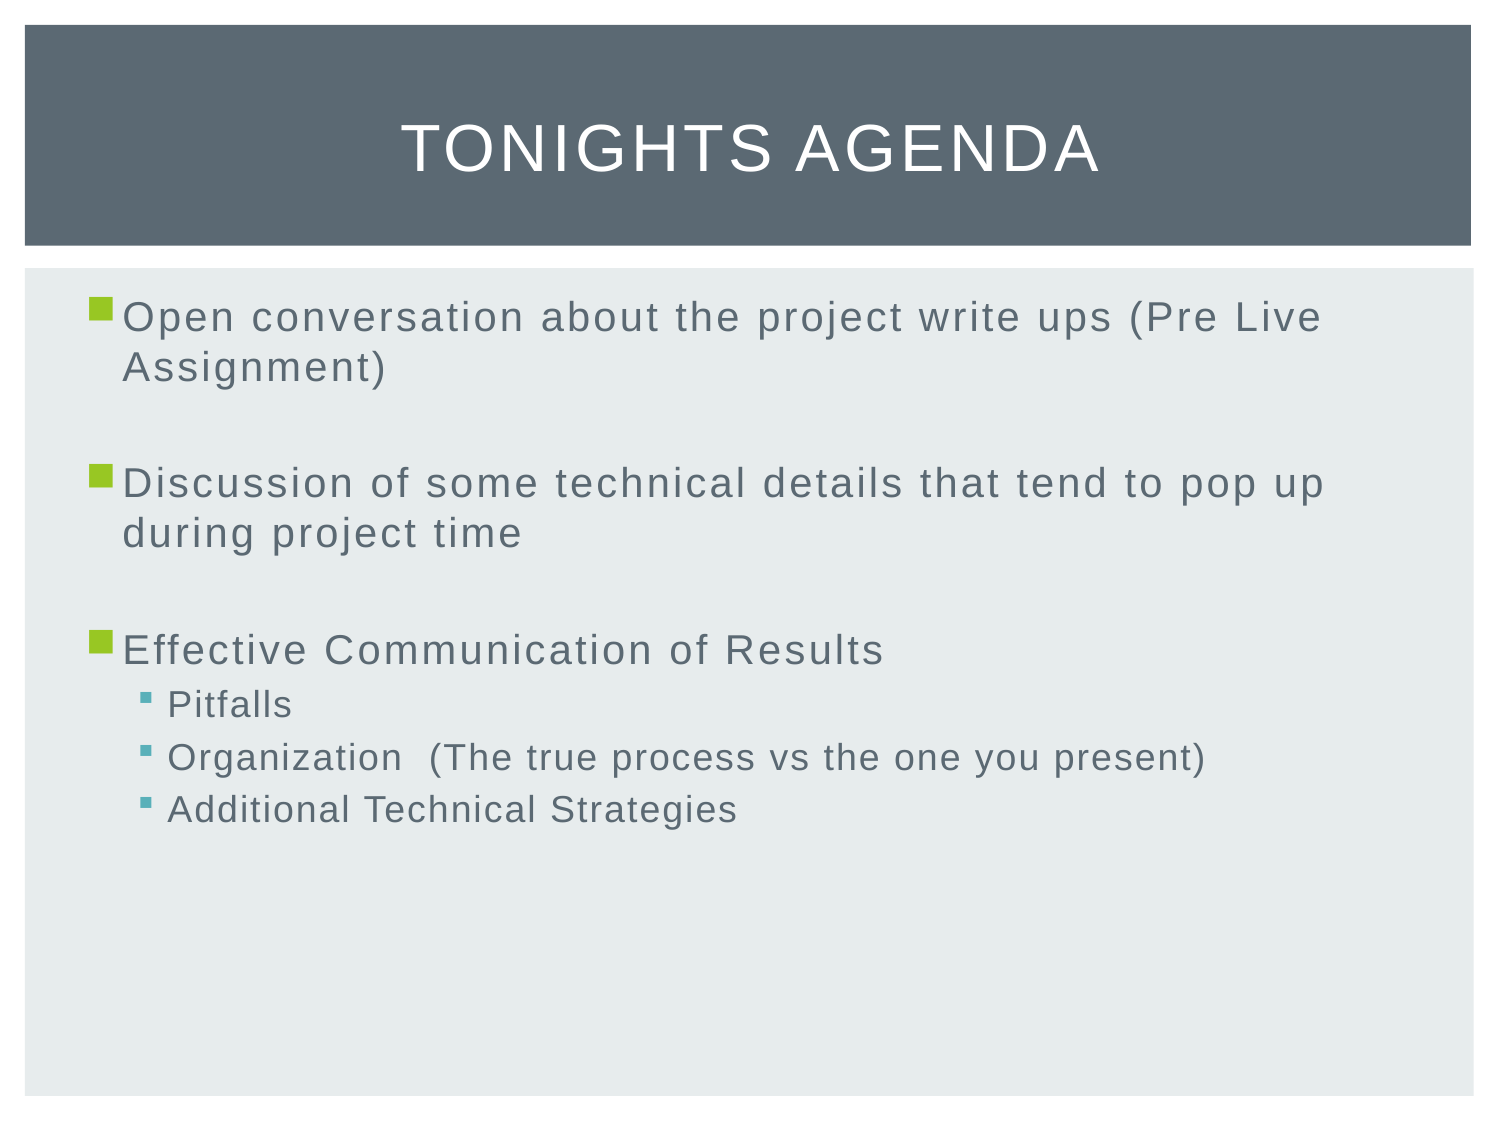

# Tonights Agenda
Open conversation about the project write ups (Pre Live Assignment)

Discussion of some technical details that tend to pop up during project time

Effective Communication of Results
Pitfalls
Organization  (The true process vs the one you present)
Additional Technical Strategies